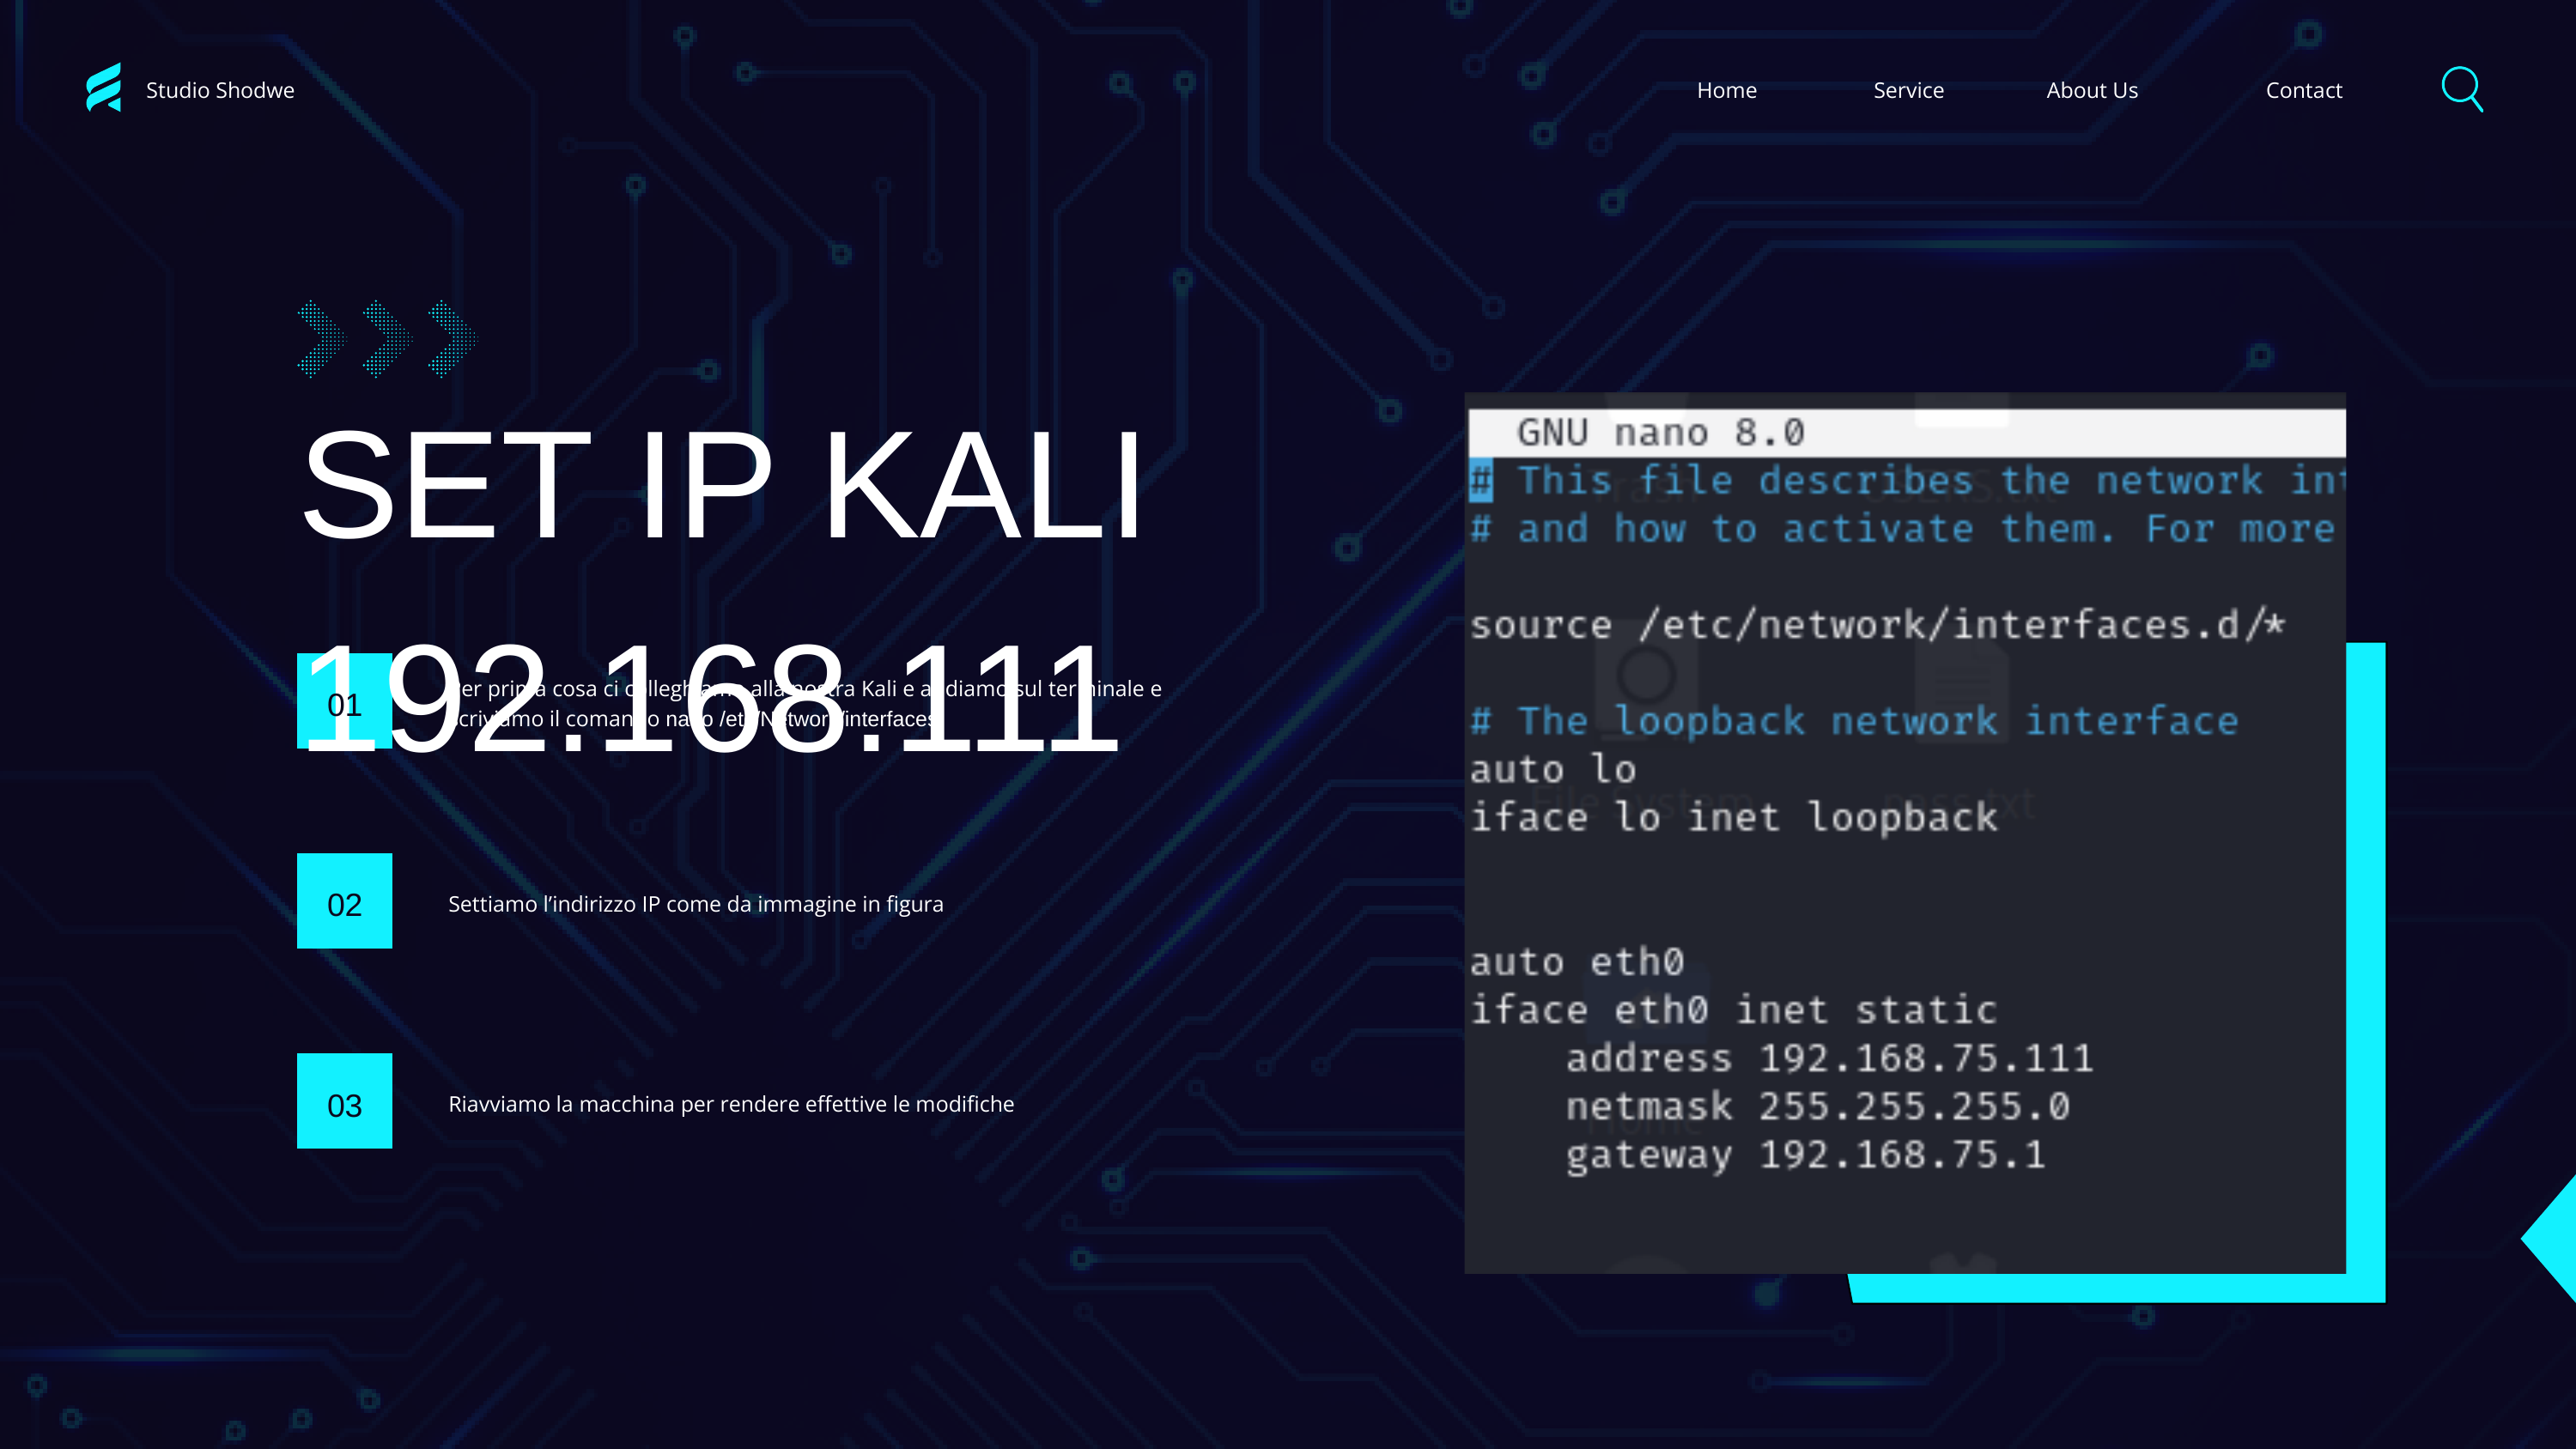

Studio Shodwe
Home
Service
About Us
Contact

SET IP KALI 192.168.111

Per prima cosa ci colleghiamo alla nostra Kali e andiamo sul terminale e scriviamo il comando nano /etc/Network/interfaces
01

02
Settiamo l’indirizzo IP come da immagine in figura

03
Riavviamo la macchina per rendere effettive le modifiche